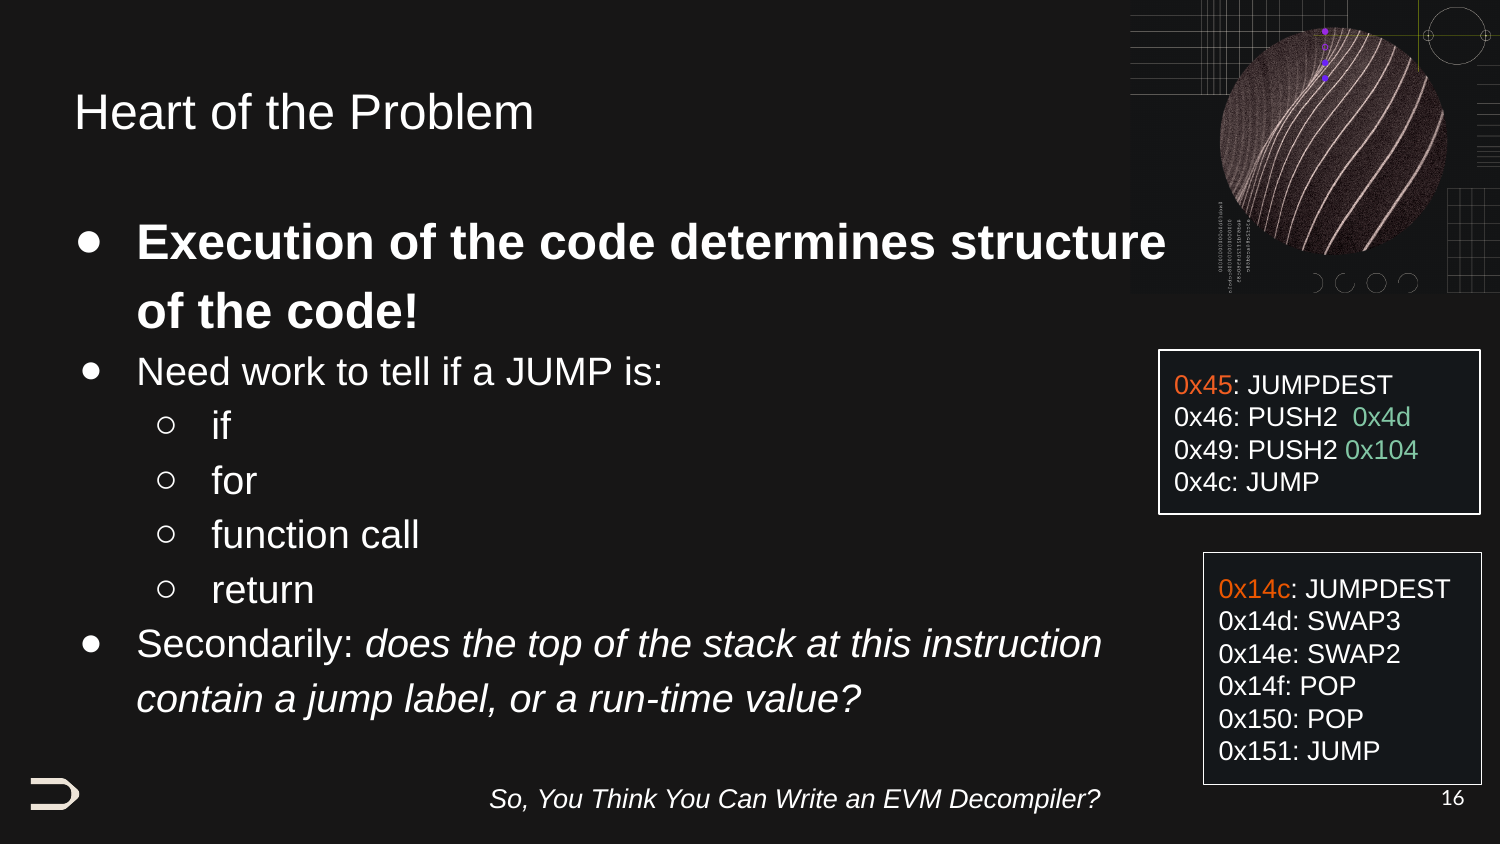

# Heart of the Problem
Execution of the code determines structure of the code!
Need work to tell if a JUMP is:
if
for
function call
return
Secondarily: does the top of the stack at this instruction contain a jump label, or a run-time value?
0x45: JUMPDEST
0x46: PUSH2  0x4d
0x49: PUSH2 0x104
0x4c: JUMP
0x14c: JUMPDEST
0x14d: SWAP3
0x14e: SWAP2
0x14f: POP
0x150: POP
0x151: JUMP
16